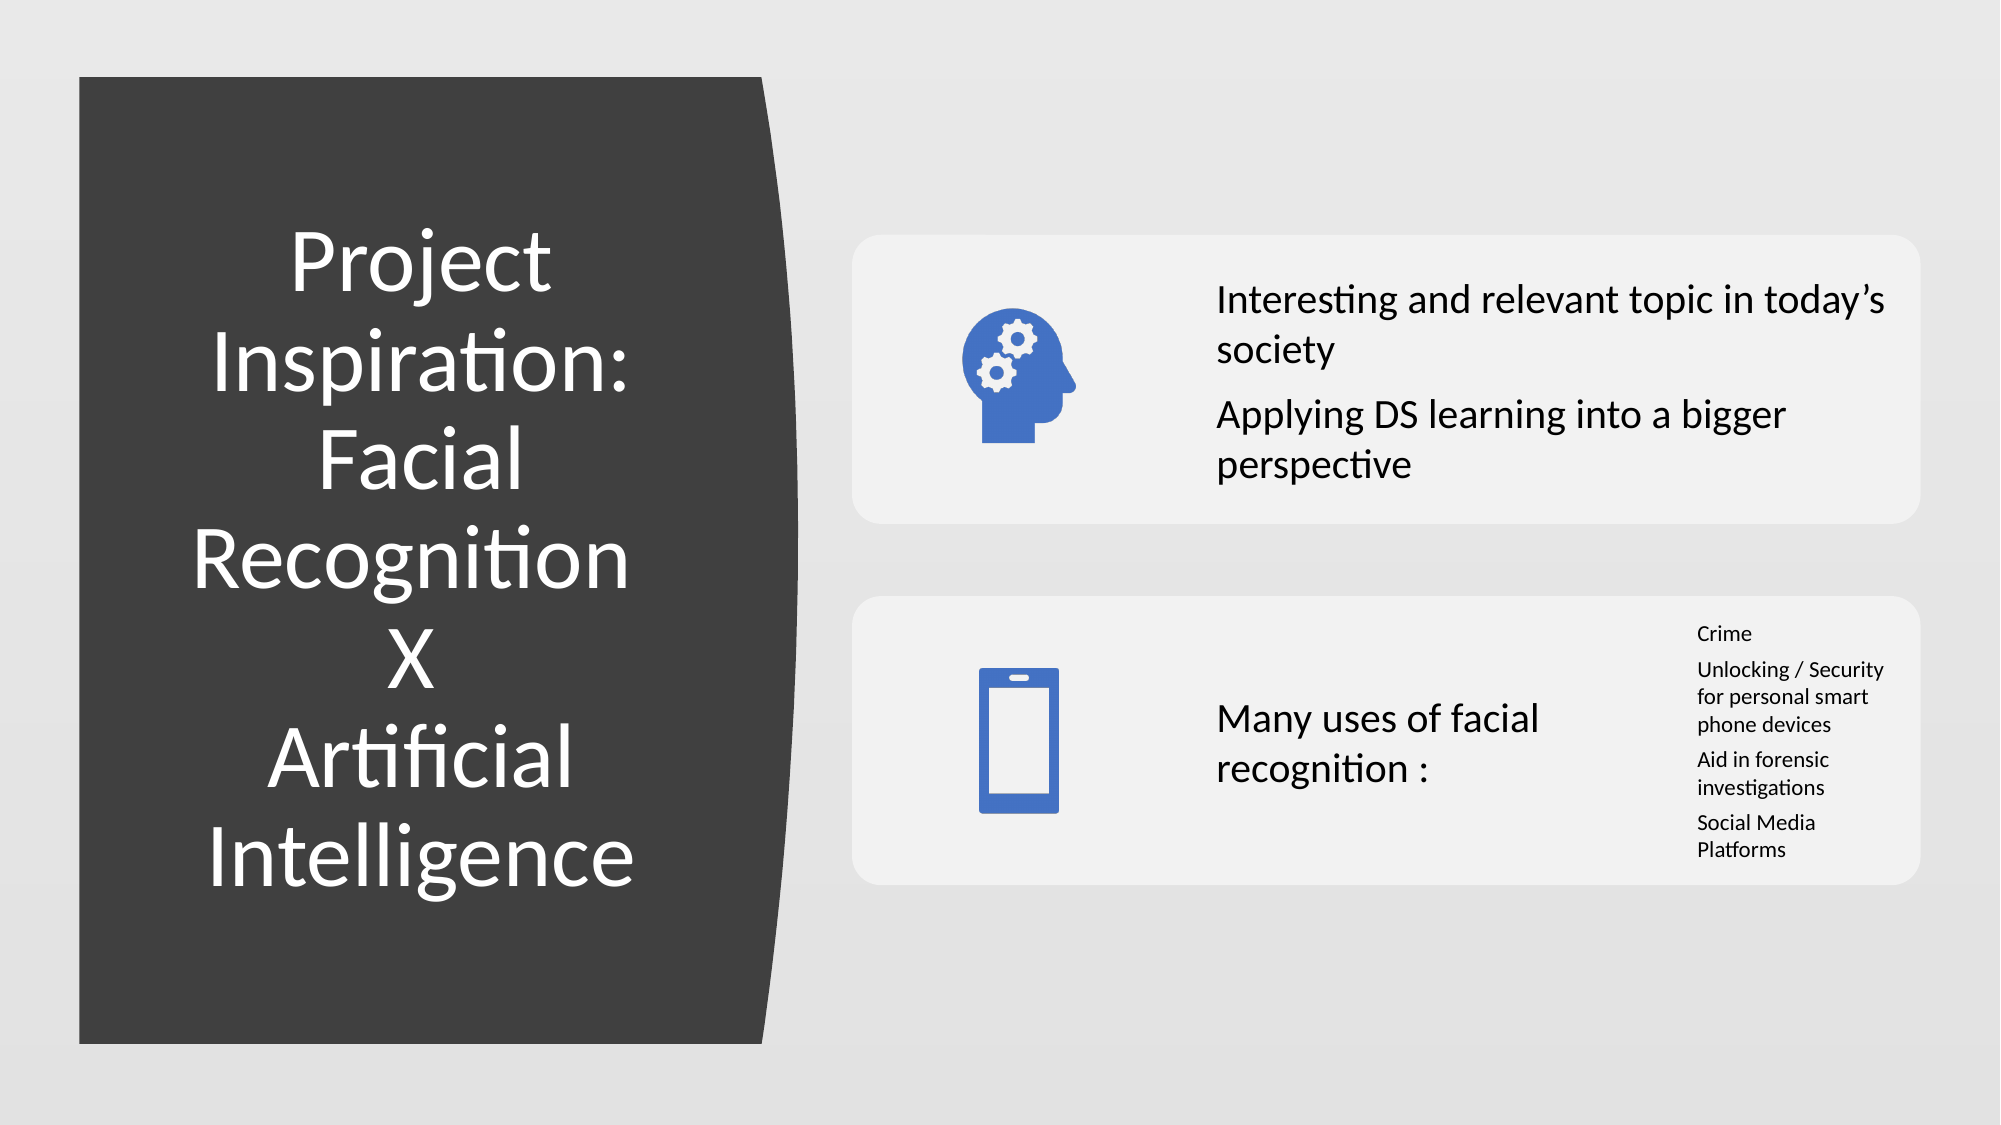

Interesting and relevant topic in today’s society
Applying DS learning into a bigger perspective
Many uses of facial recognition :
Crime
Unlocking / Security for personal smart phone devices
Aid in forensic investigations
Social Media Platforms

# Project Inspiration: Facial Recognition X Artificial Intelligence